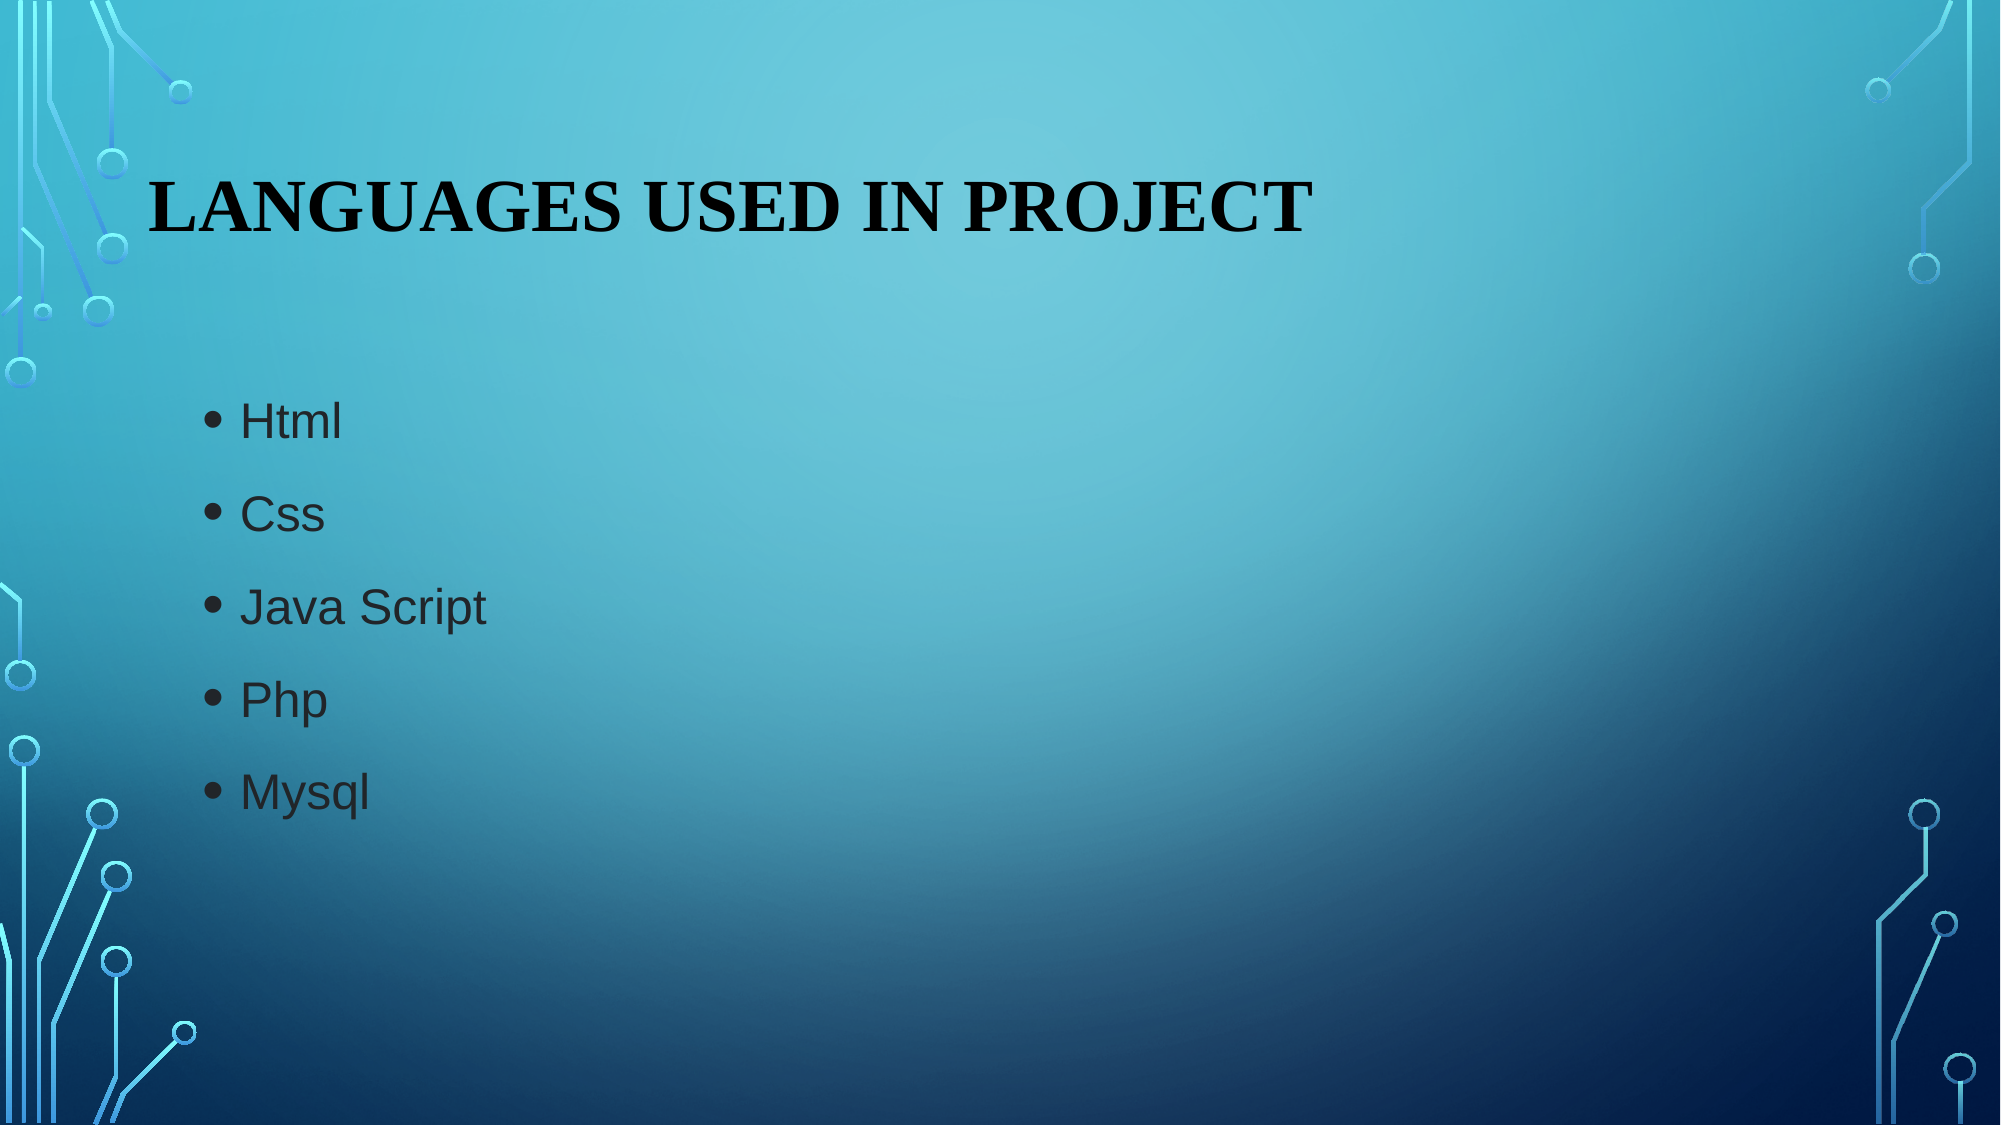

# LANGUAGES USED IN PROJECT
Html
Css
Java Script
Php
Mysql